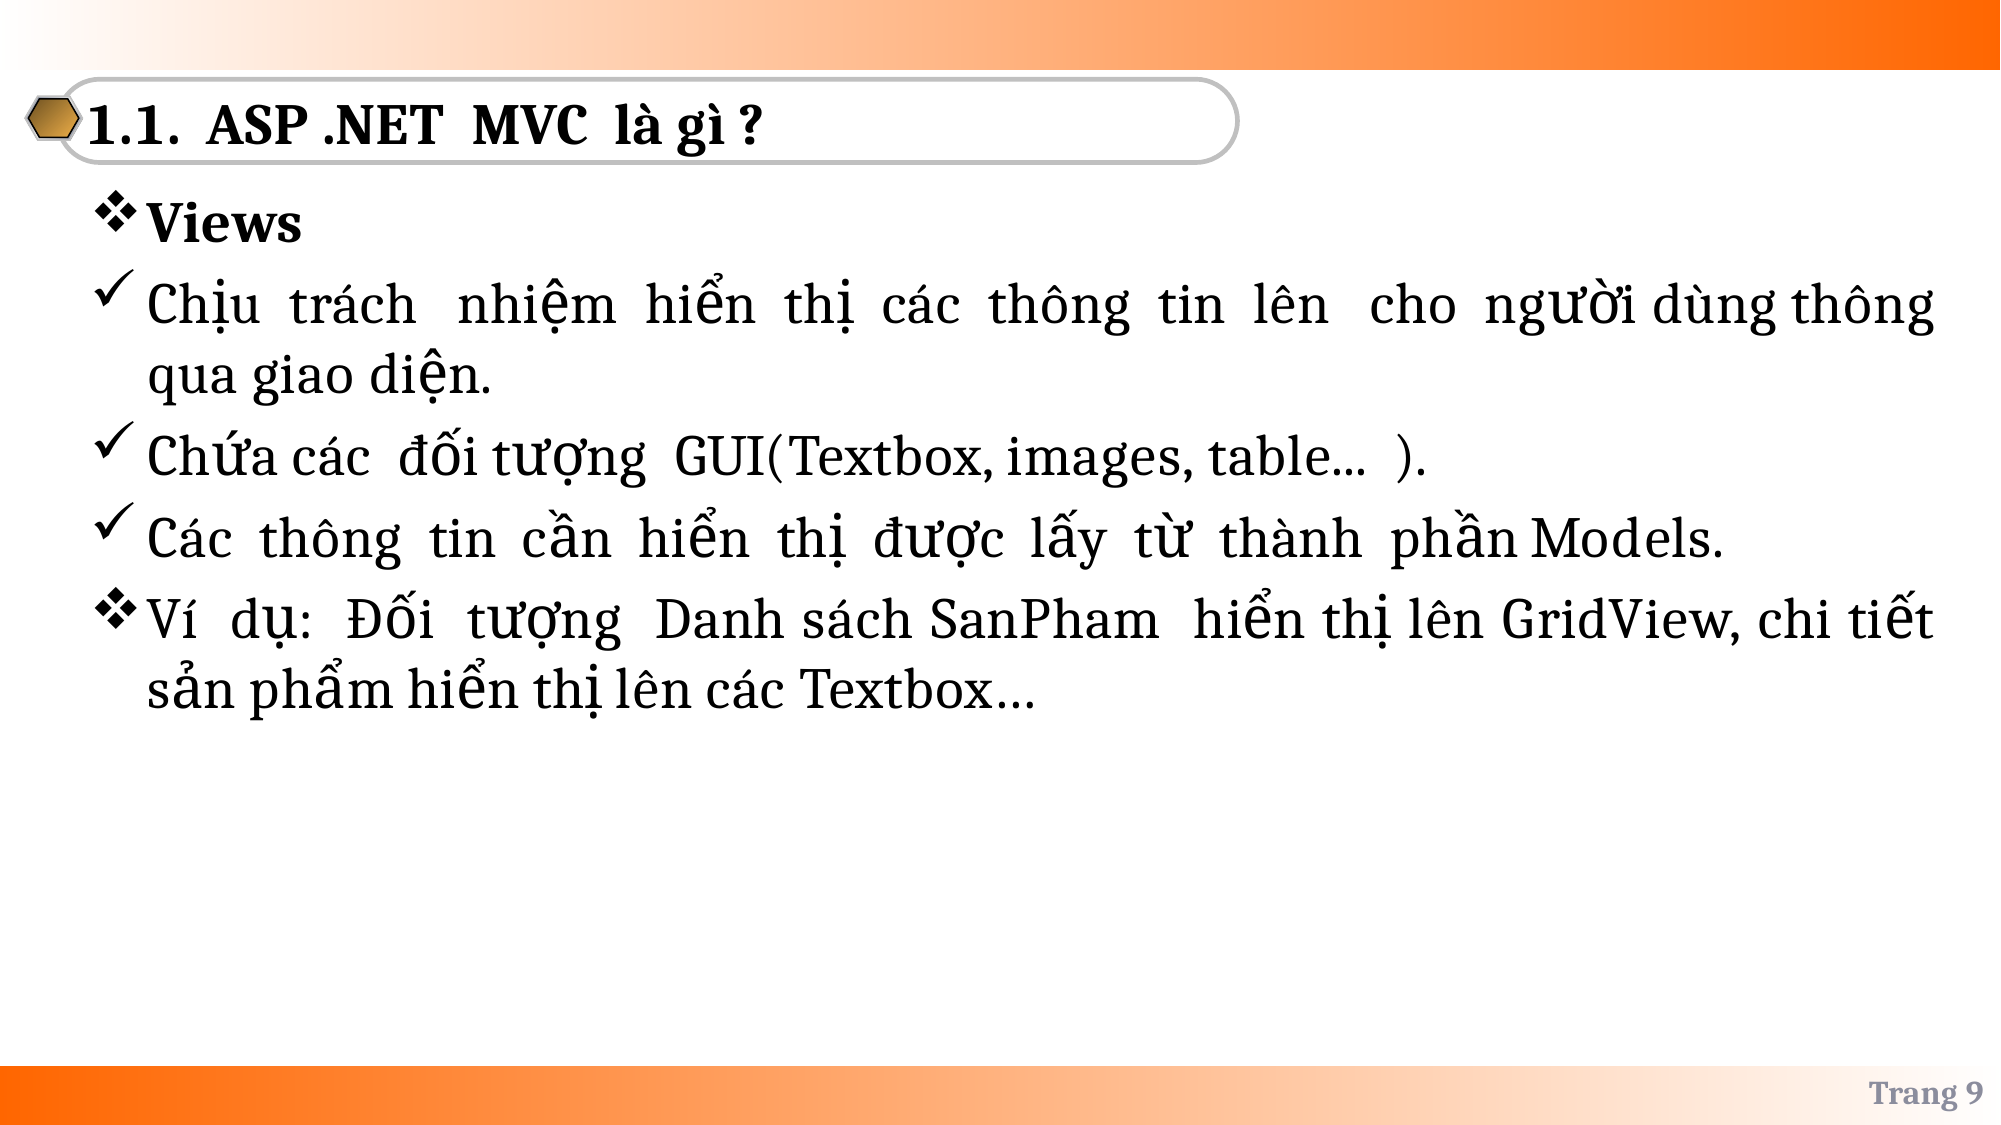

1.1.  ASP .NET  MVC  là gì ?

Views
Chịu  trách   nhiệm  hiển  thị  các  thông  tin  lên   cho  người dùng thông qua giao diện.
Chứa các  đối tượng  GUI(Textbox, images, table...  ).
Các  thông  tin  cần  hiển  thị  được  lấy  từ  thành  phần Models.
Ví  dụ:  Đối  tượng  Danh sách SanPham  hiển thị lên GridView, chi tiết sản phẩm hiển thị lên các Textbox…
Trang 9